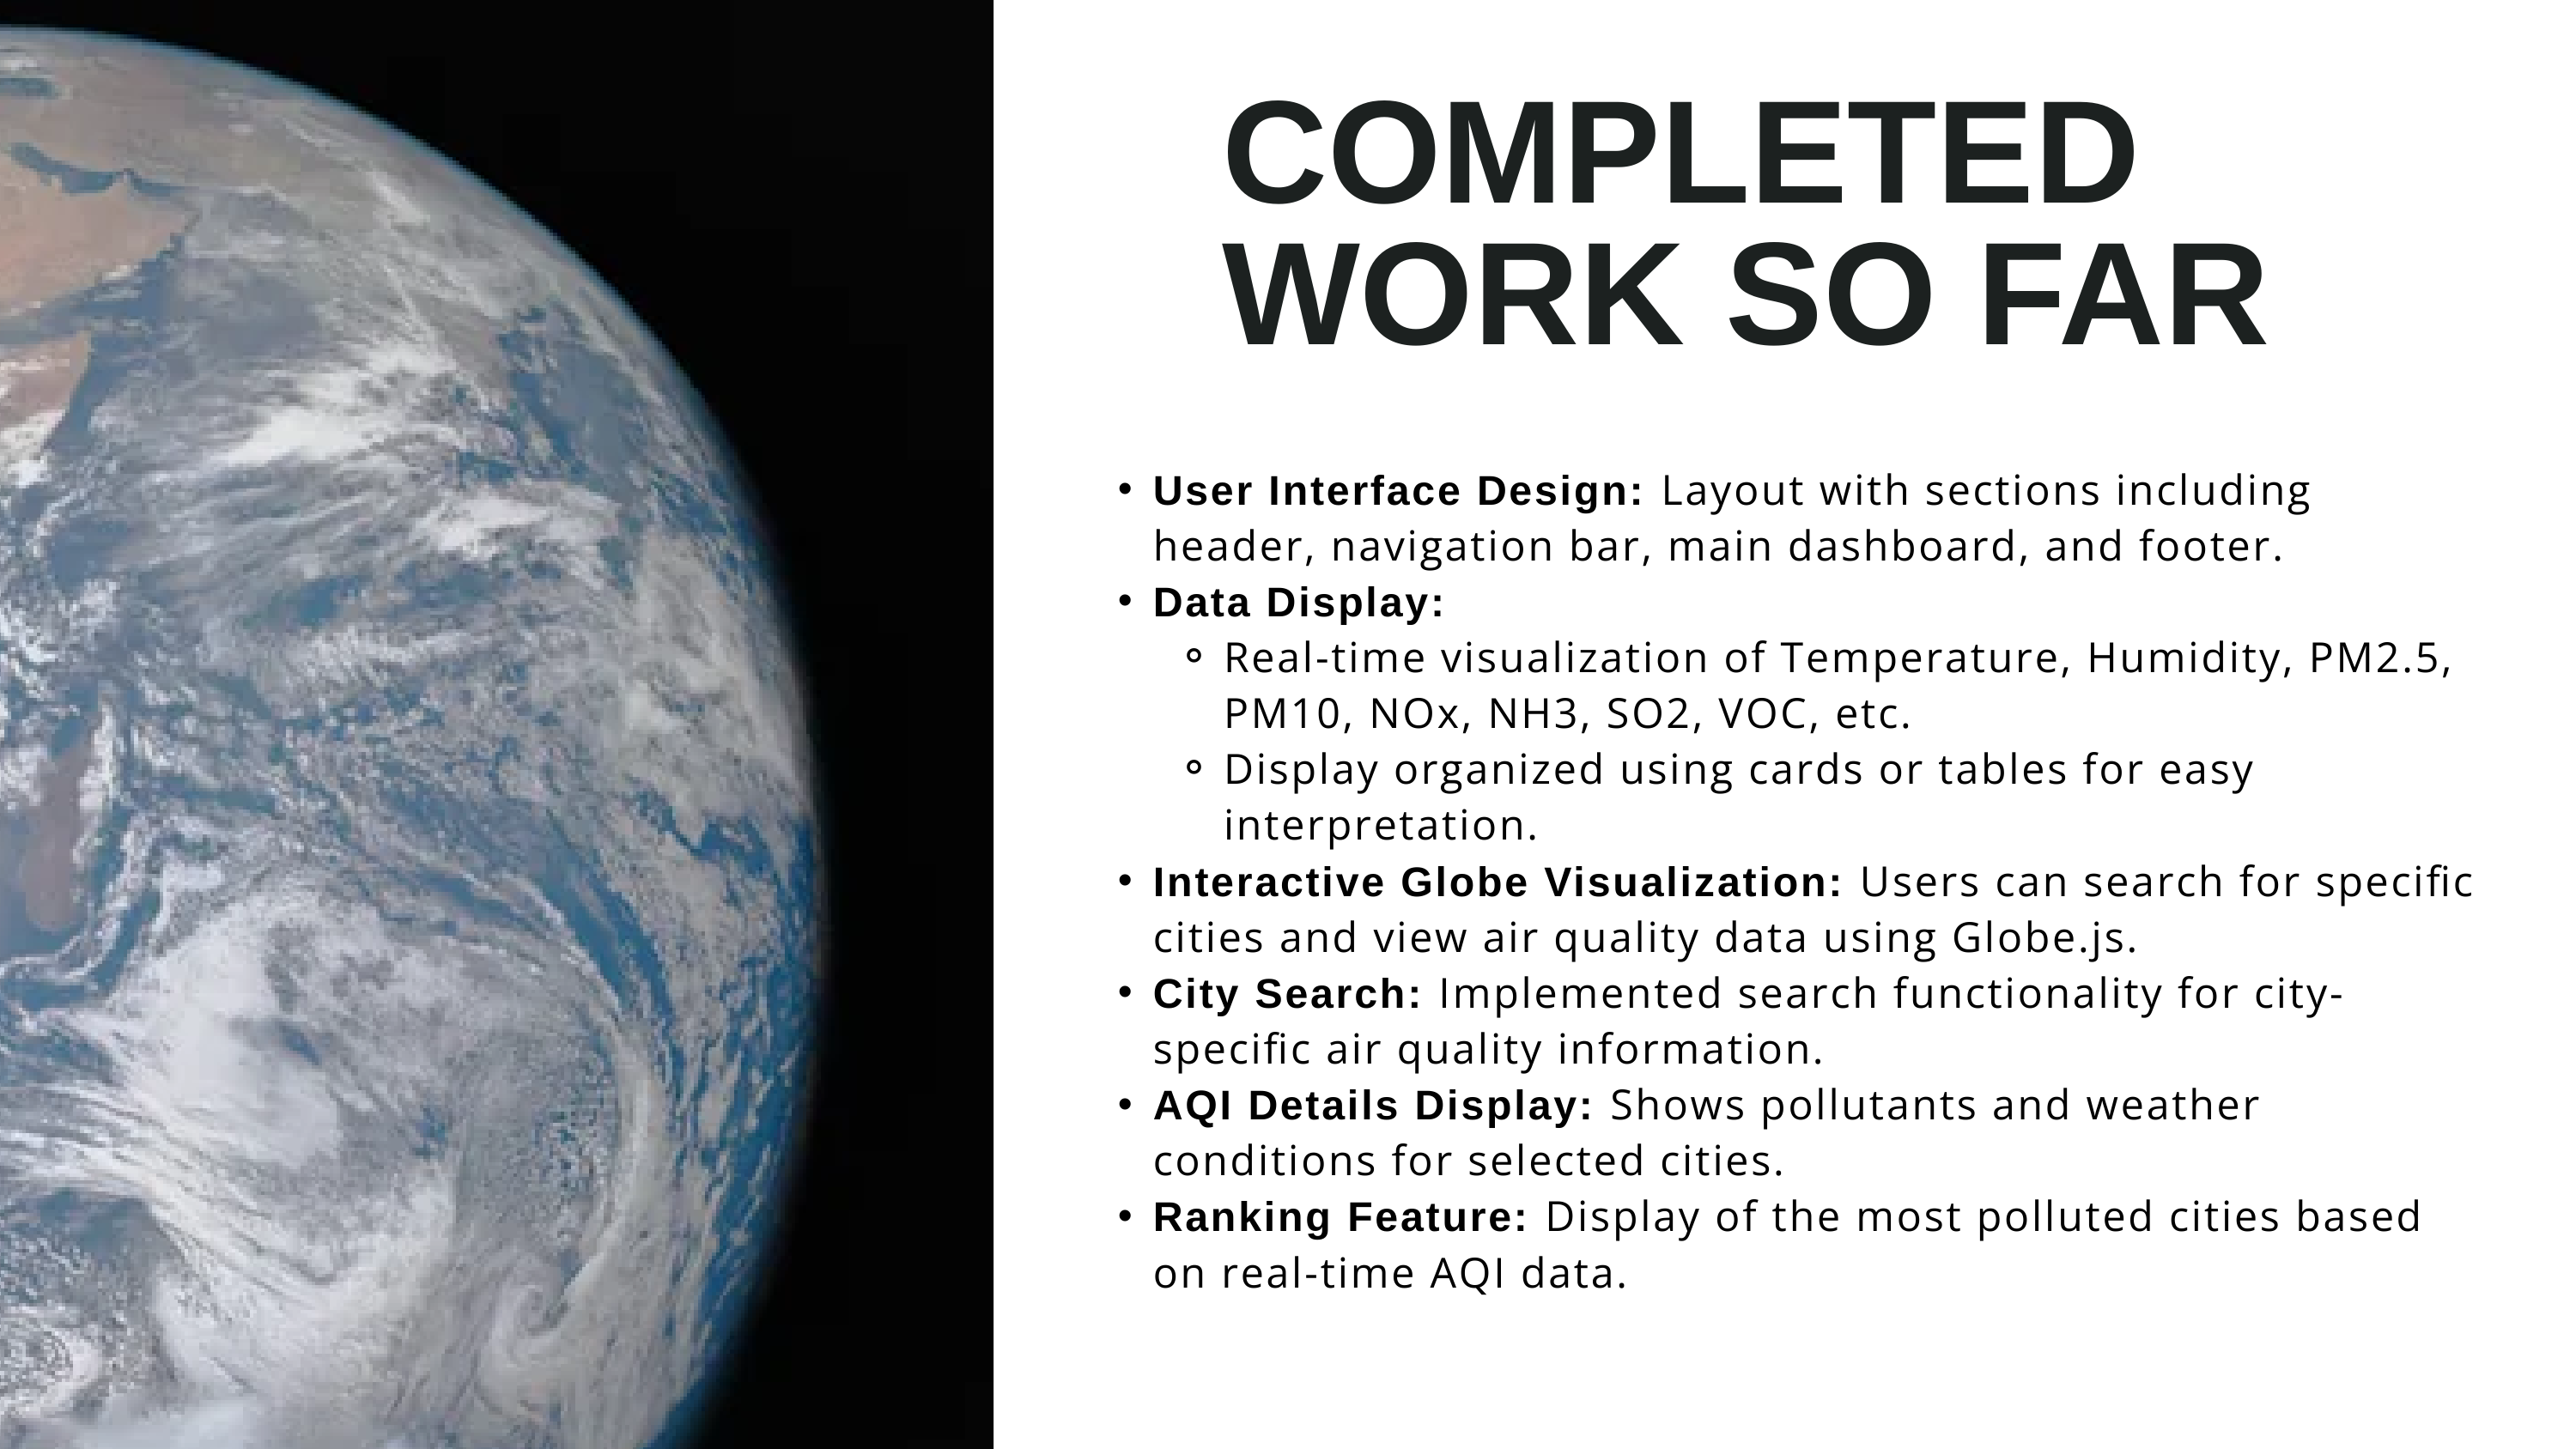

COMPLETED WORK SO FAR
User Interface Design: Layout with sections including header, navigation bar, main dashboard, and footer.
Data Display:
Real-time visualization of Temperature, Humidity, PM2.5, PM10, NOx, NH3, SO2, VOC, etc.
Display organized using cards or tables for easy interpretation.
Interactive Globe Visualization: Users can search for specific cities and view air quality data using Globe.js.
City Search: Implemented search functionality for city-specific air quality information.
AQI Details Display: Shows pollutants and weather conditions for selected cities.
Ranking Feature: Display of the most polluted cities based on real-time AQI data.